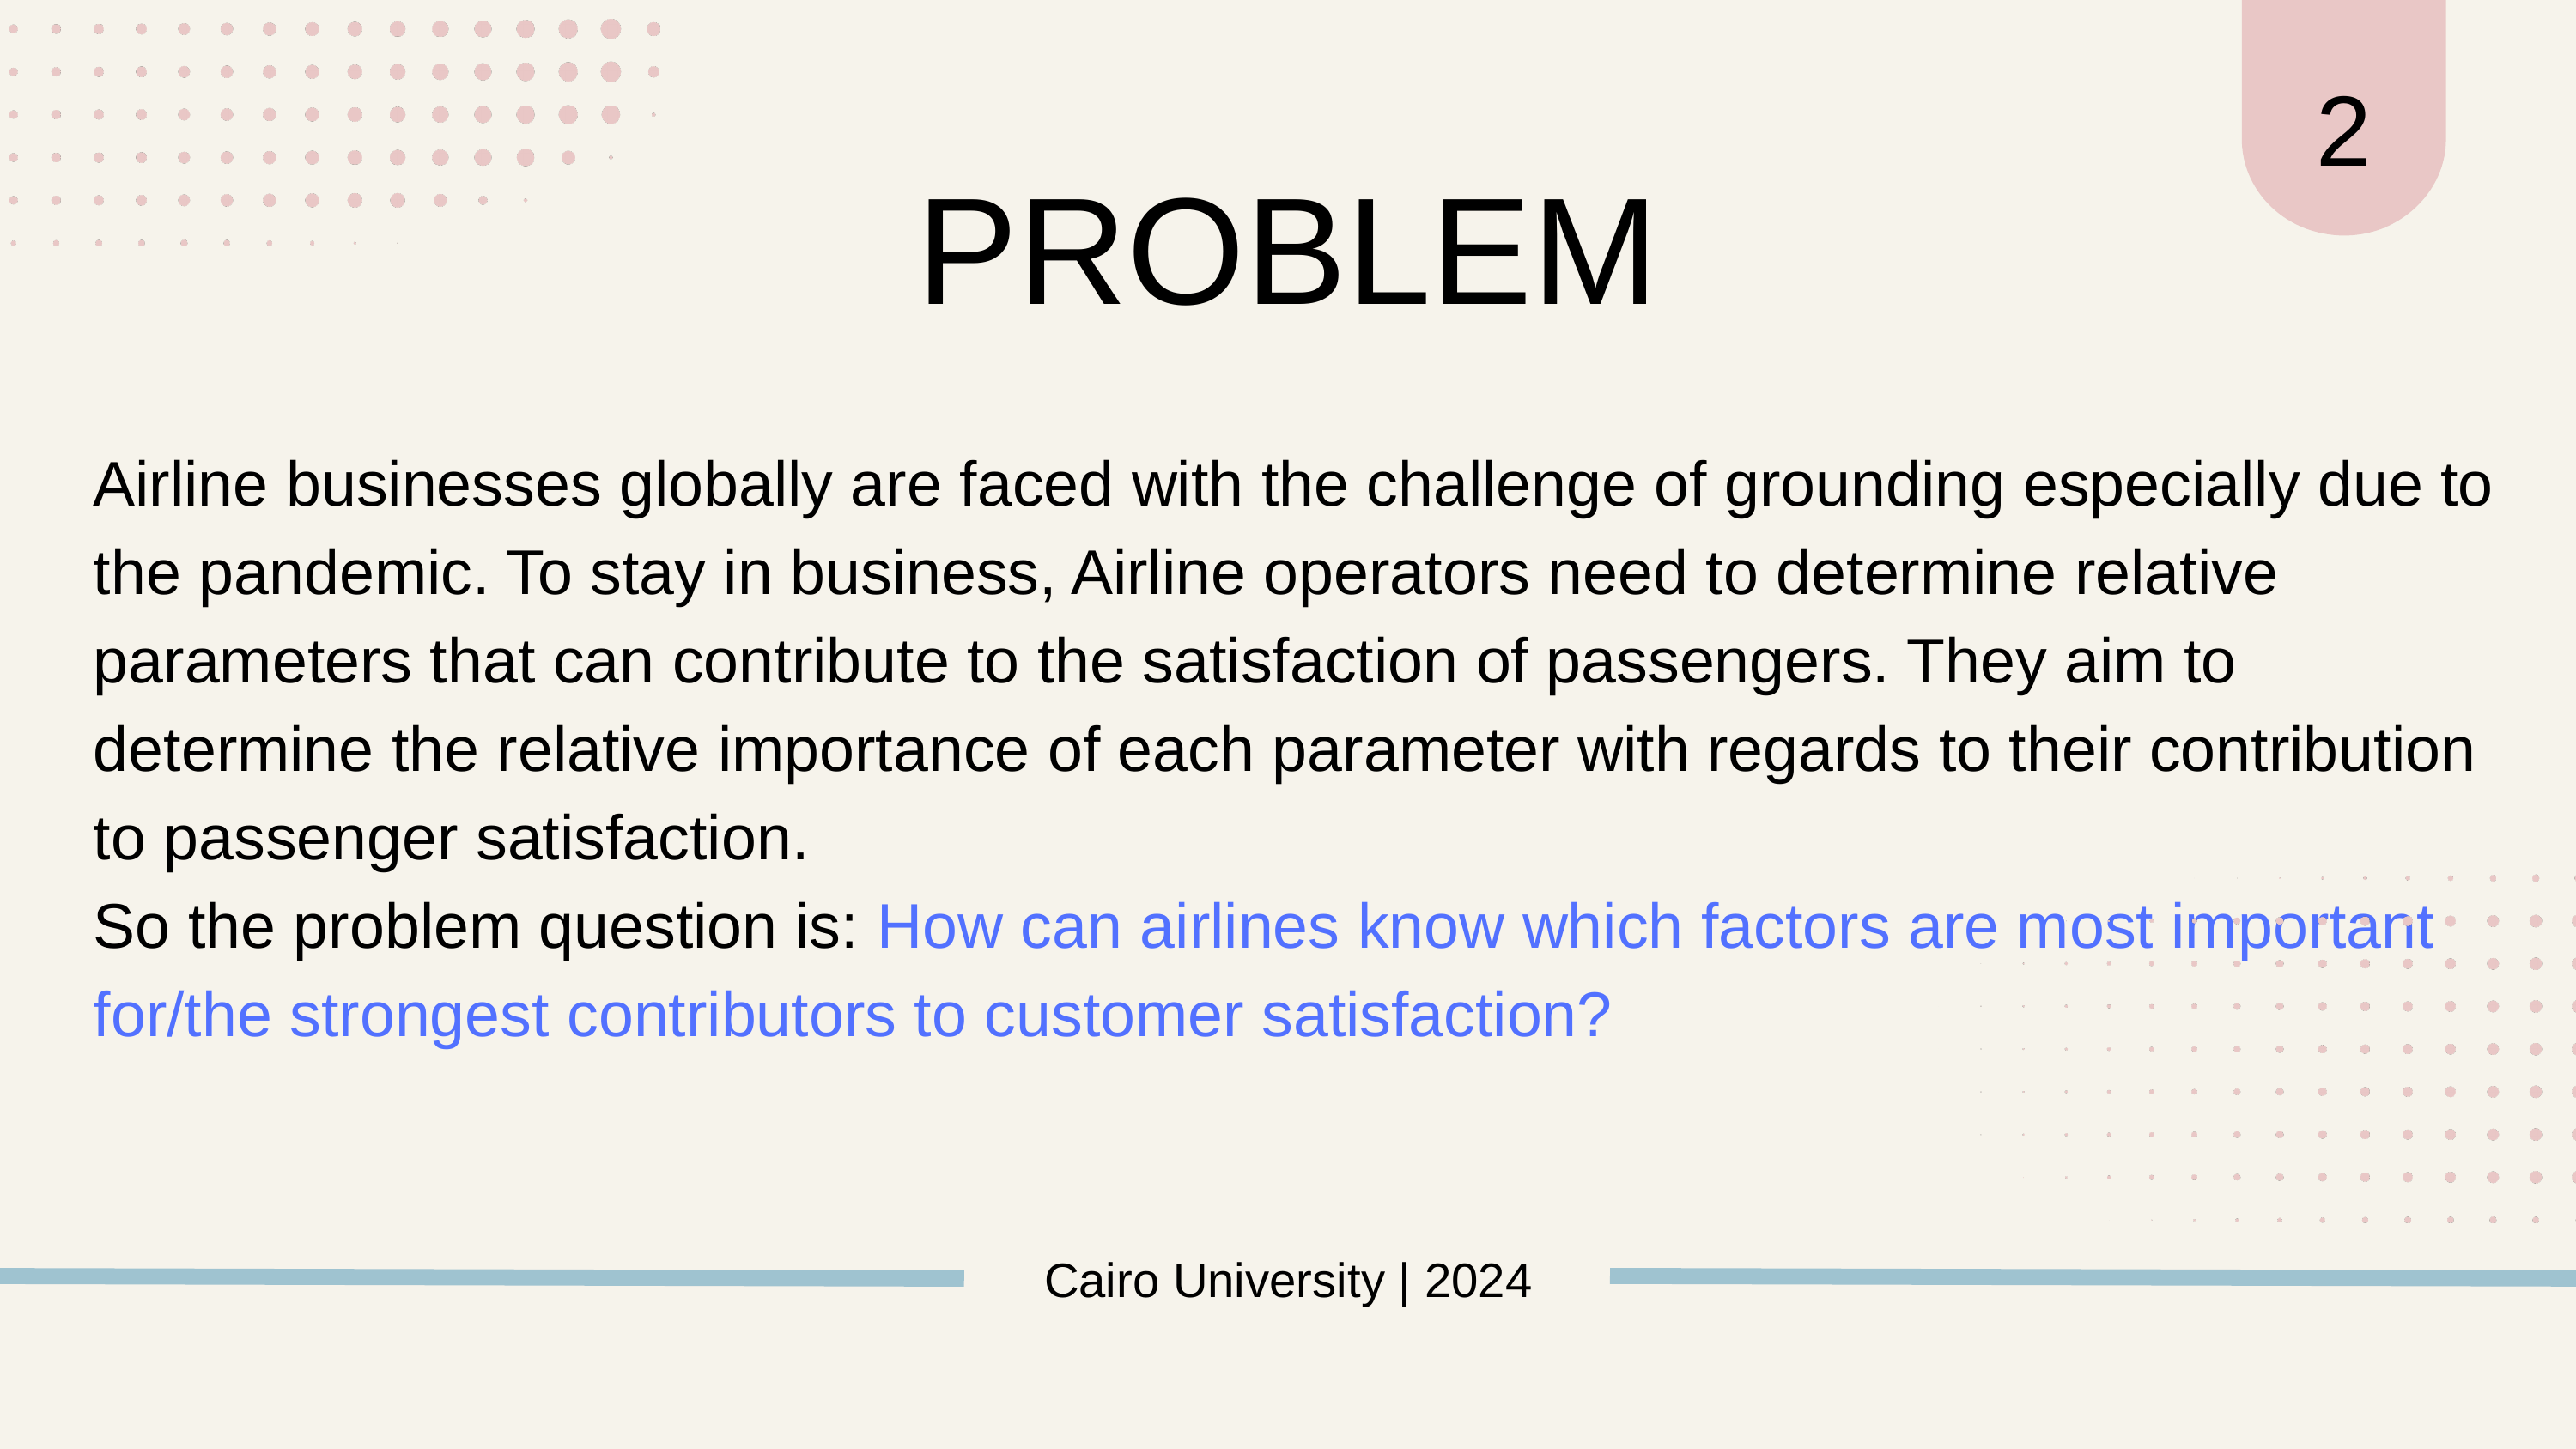

2

PROBLEM
Airline businesses globally are faced with the challenge of grounding especially due to the pandemic. To stay in business, Airline operators need to determine relative parameters that can contribute to the satisfaction of passengers. They aim to determine the relative importance of each parameter with regards to their contribution to passenger satisfaction.
So the problem question is: How can airlines know which factors are most important for/the strongest contributors to customer satisfaction?

Cairo University | 2024